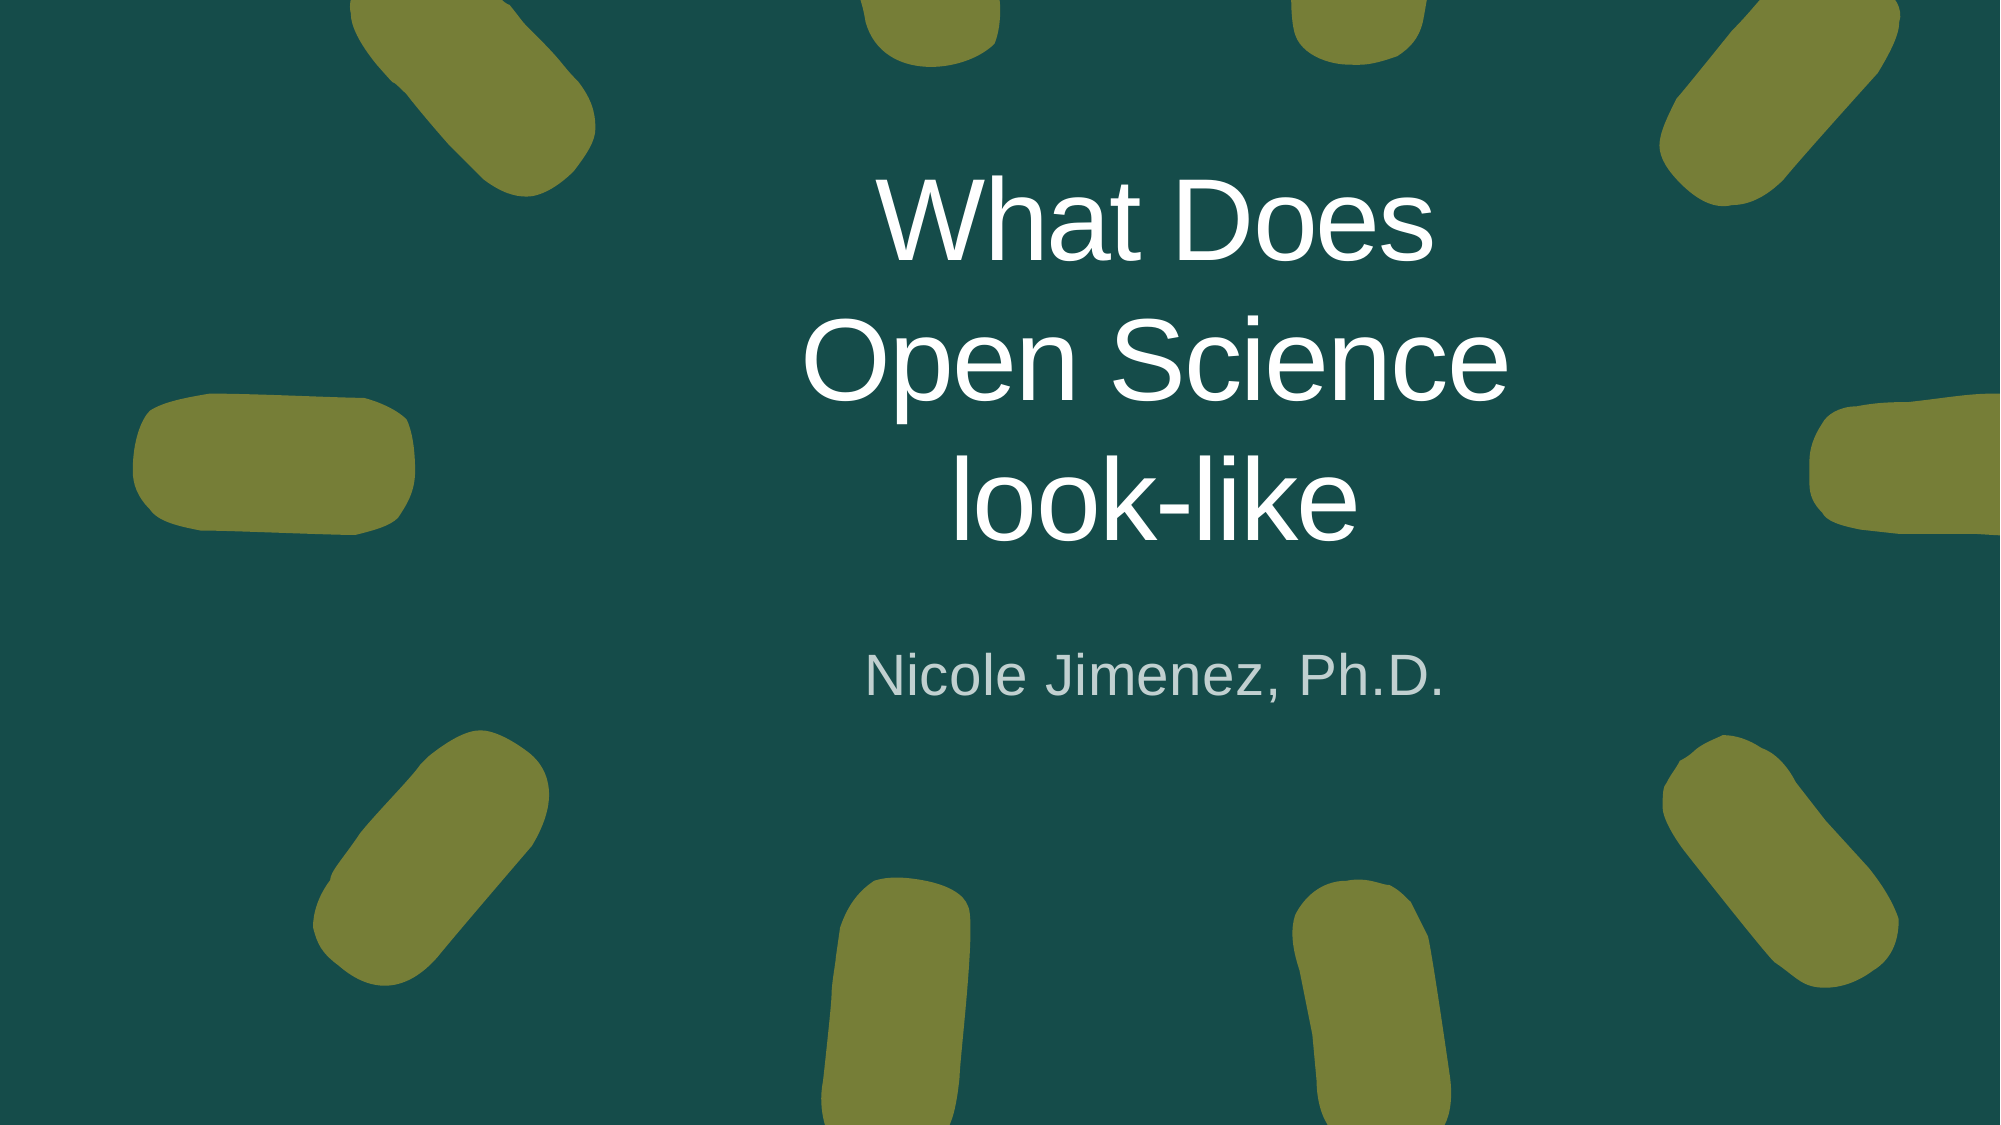

# What Does Open Science look-like
Nicole Jimenez, Ph.D.